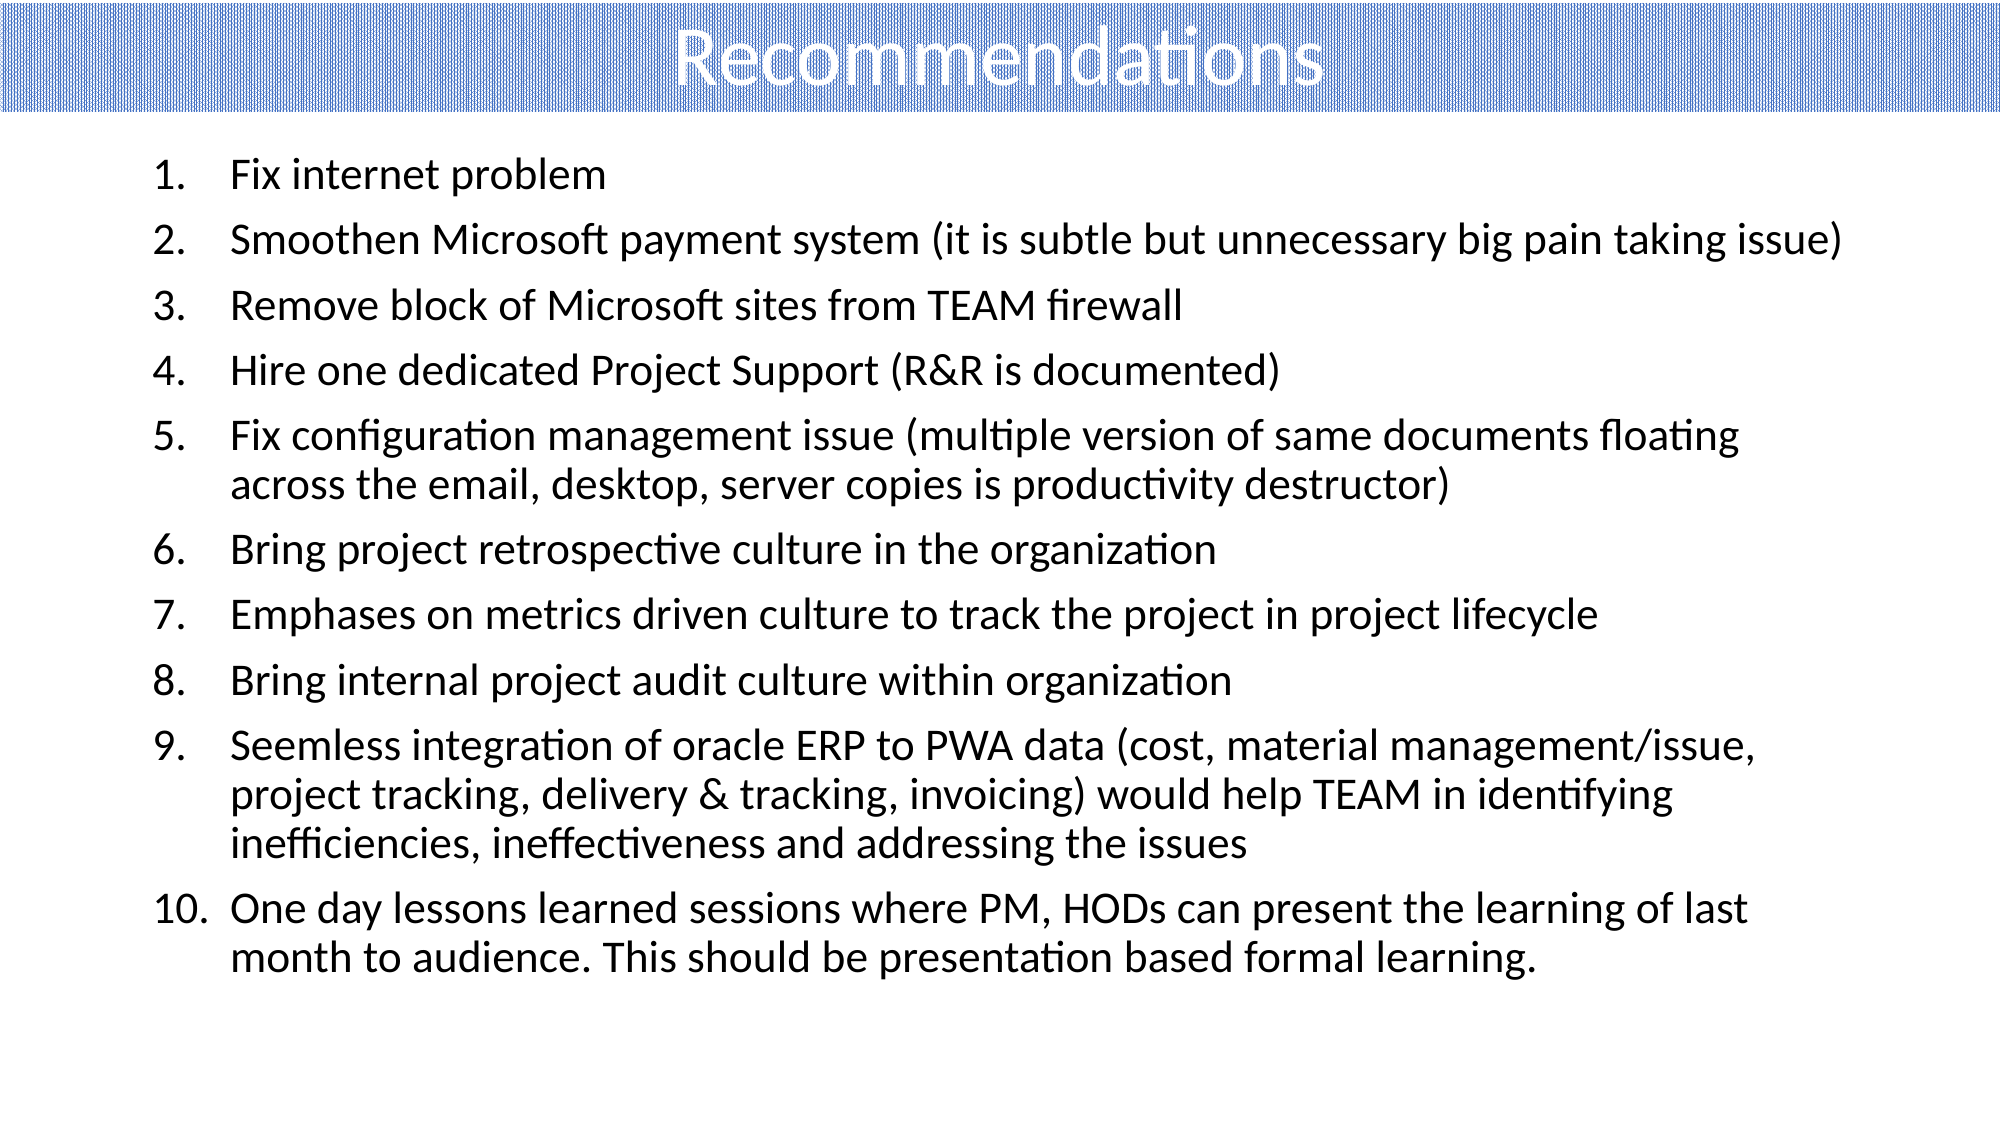

# Recommendations
Fix internet problem
Smoothen Microsoft payment system (it is subtle but unnecessary big pain taking issue)
Remove block of Microsoft sites from TEAM firewall
Hire one dedicated Project Support (R&R is documented)
Fix configuration management issue (multiple version of same documents floating across the email, desktop, server copies is productivity destructor)
Bring project retrospective culture in the organization
Emphases on metrics driven culture to track the project in project lifecycle
Bring internal project audit culture within organization
Seemless integration of oracle ERP to PWA data (cost, material management/issue, project tracking, delivery & tracking, invoicing) would help TEAM in identifying inefficiencies, ineffectiveness and addressing the issues
One day lessons learned sessions where PM, HODs can present the learning of last month to audience. This should be presentation based formal learning.